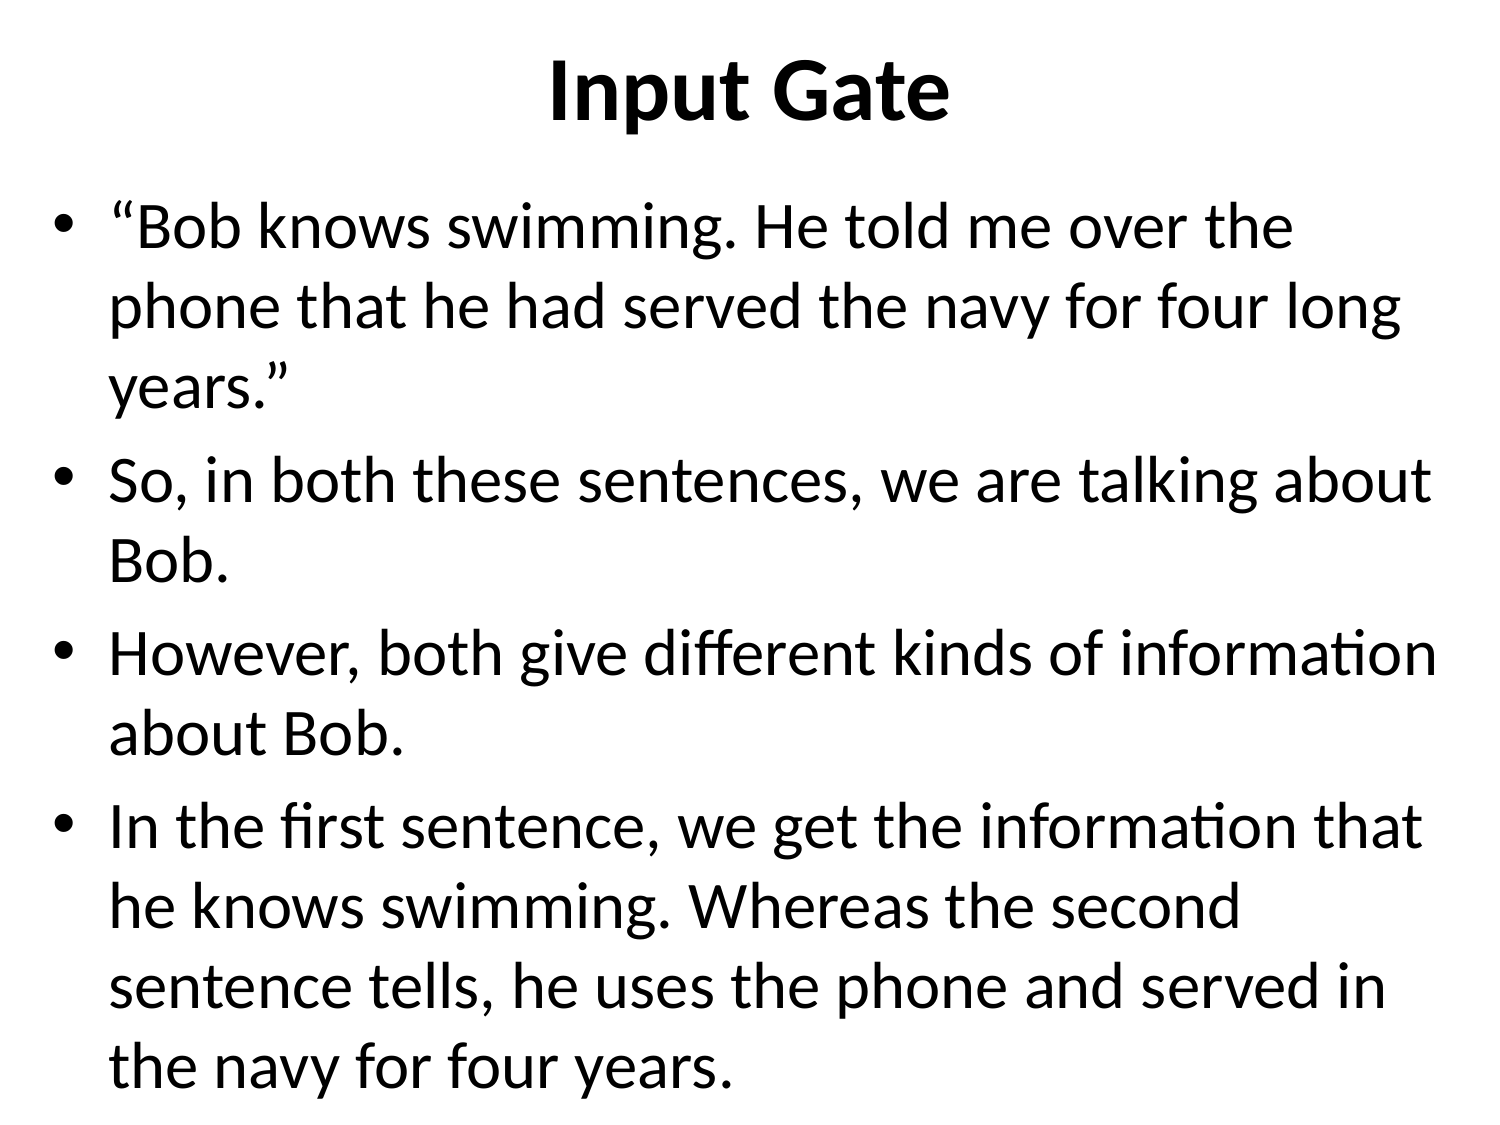

# Input Gate
“Bob knows swimming. He told me over the phone that he had served the navy for four long years.”
So, in both these sentences, we are talking about Bob.
However, both give different kinds of information about Bob.
In the first sentence, we get the information that he knows swimming. Whereas the second sentence tells, he uses the phone and served in the navy for four years.